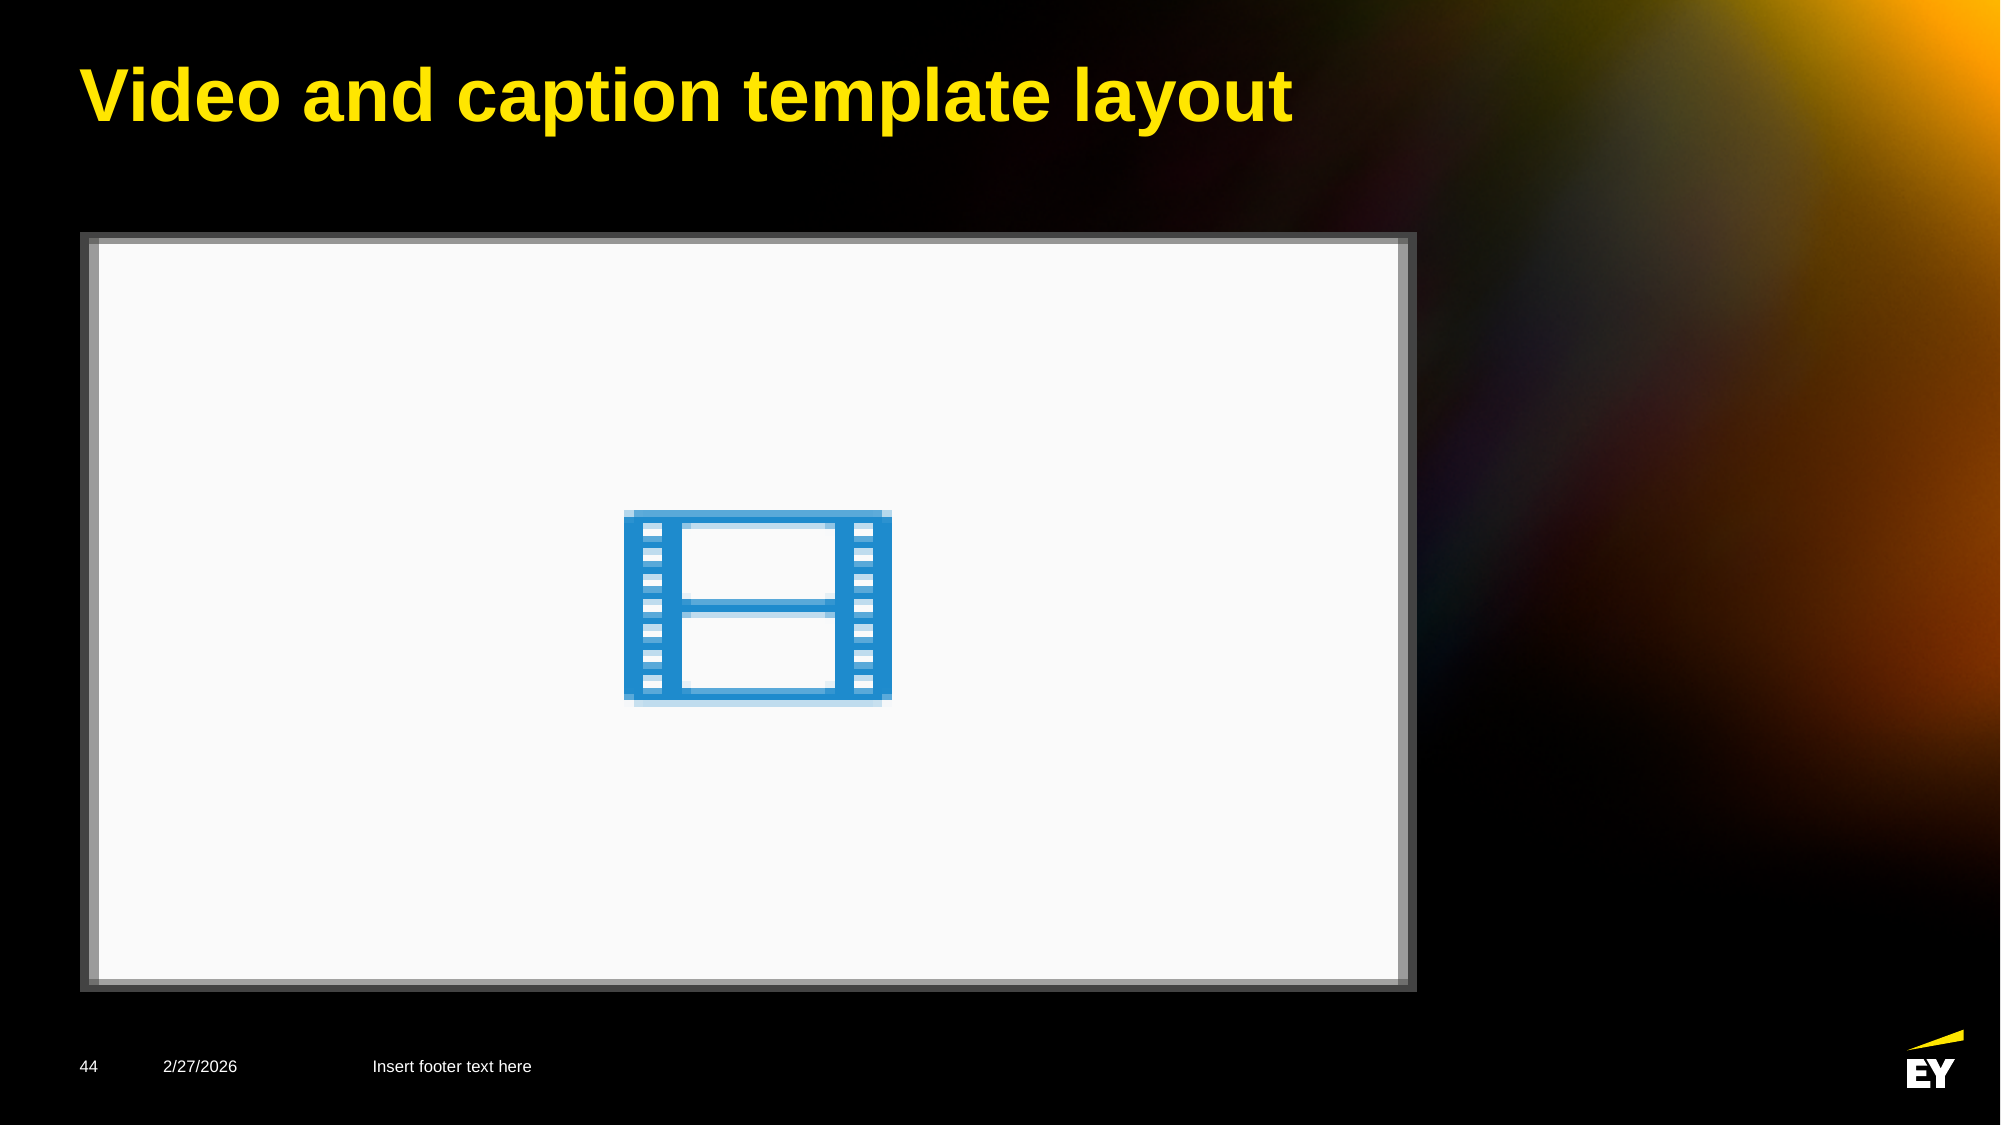

# Video and caption template layout

44
2/27/2026
Insert footer text here